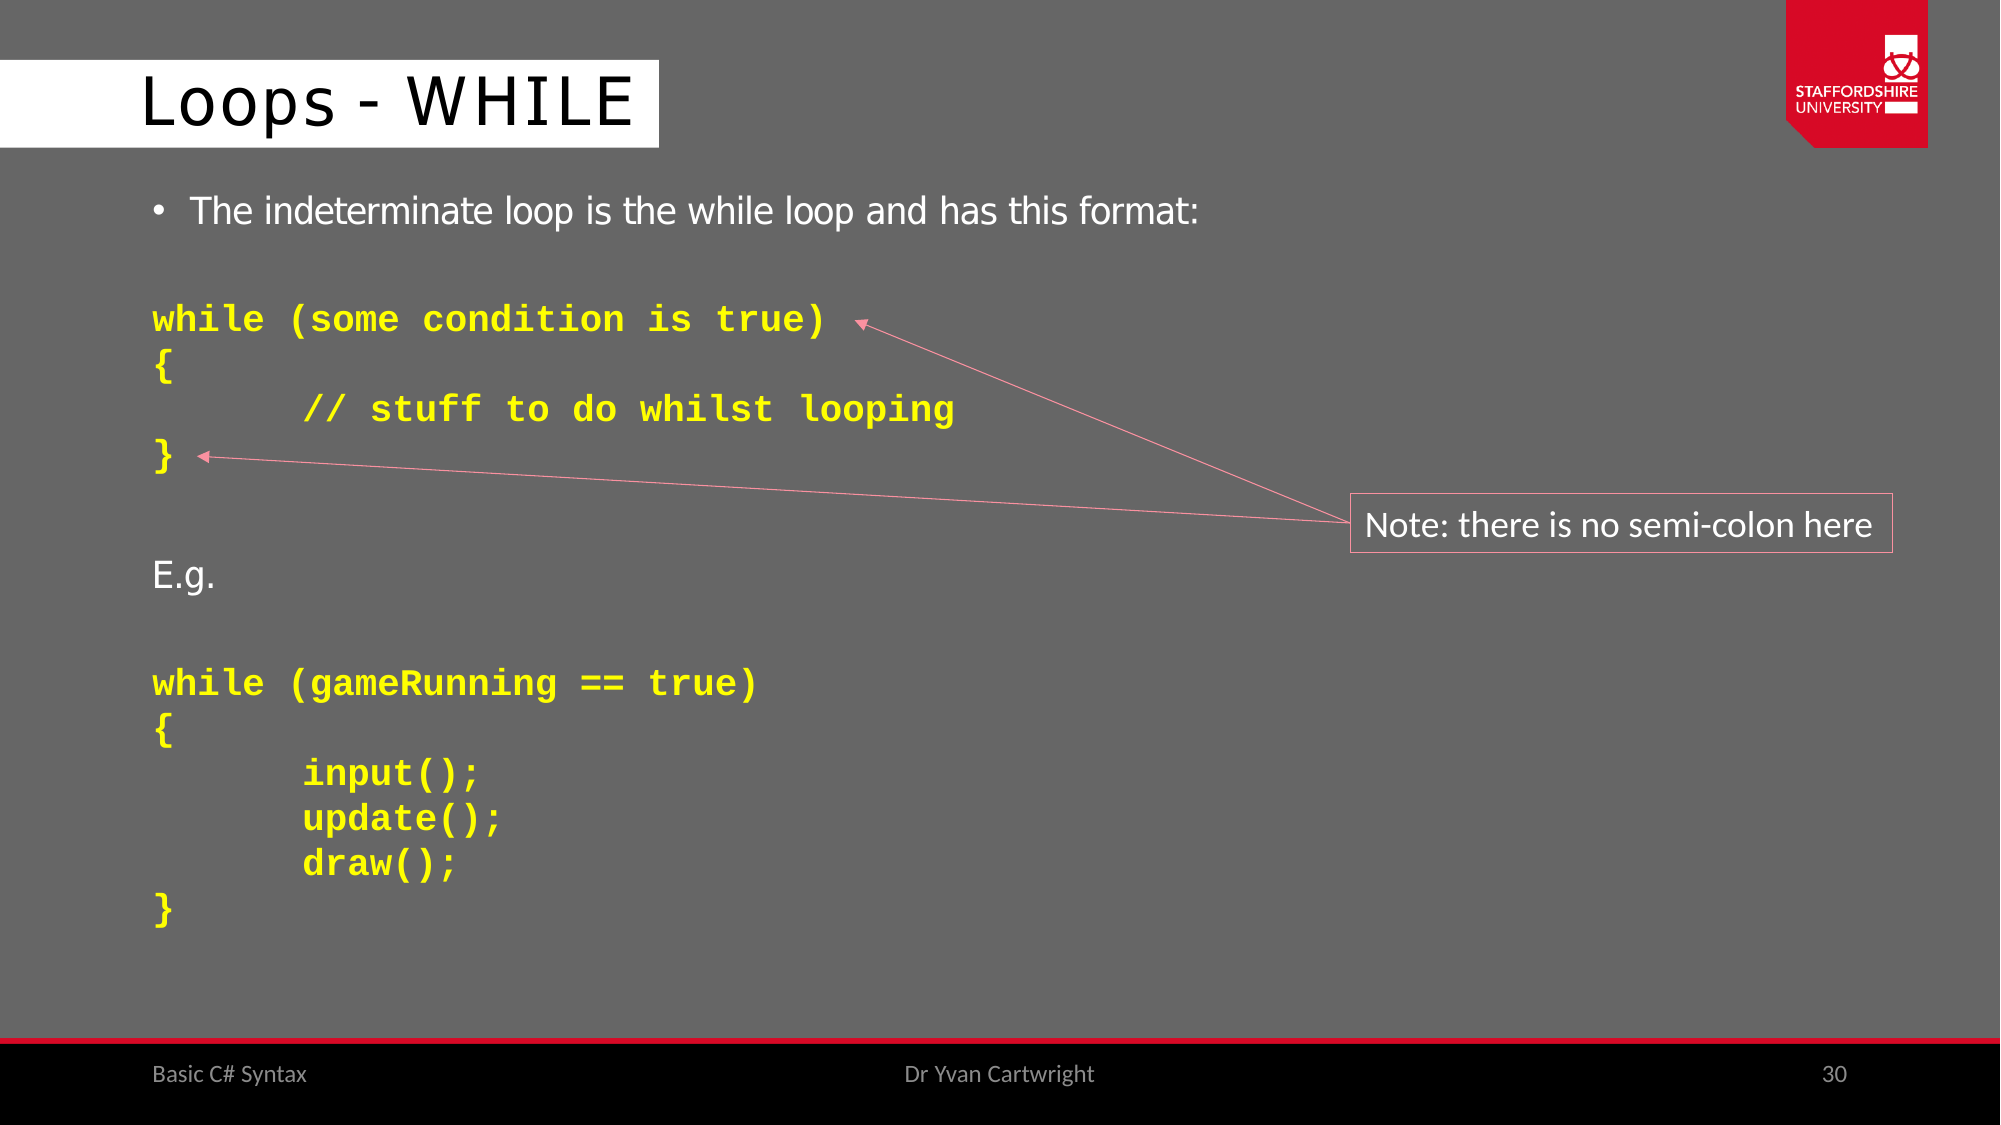

# Loops - WHILE
The indeterminate loop is the while loop and has this format:

while (some condition is true)
{
	// stuff to do whilst looping
}

E.g.

while (gameRunning == true)
{
	input();
	update();
	draw();
}

Note: there is no semi-colon here
Basic C# Syntax
Dr Yvan Cartwright
30